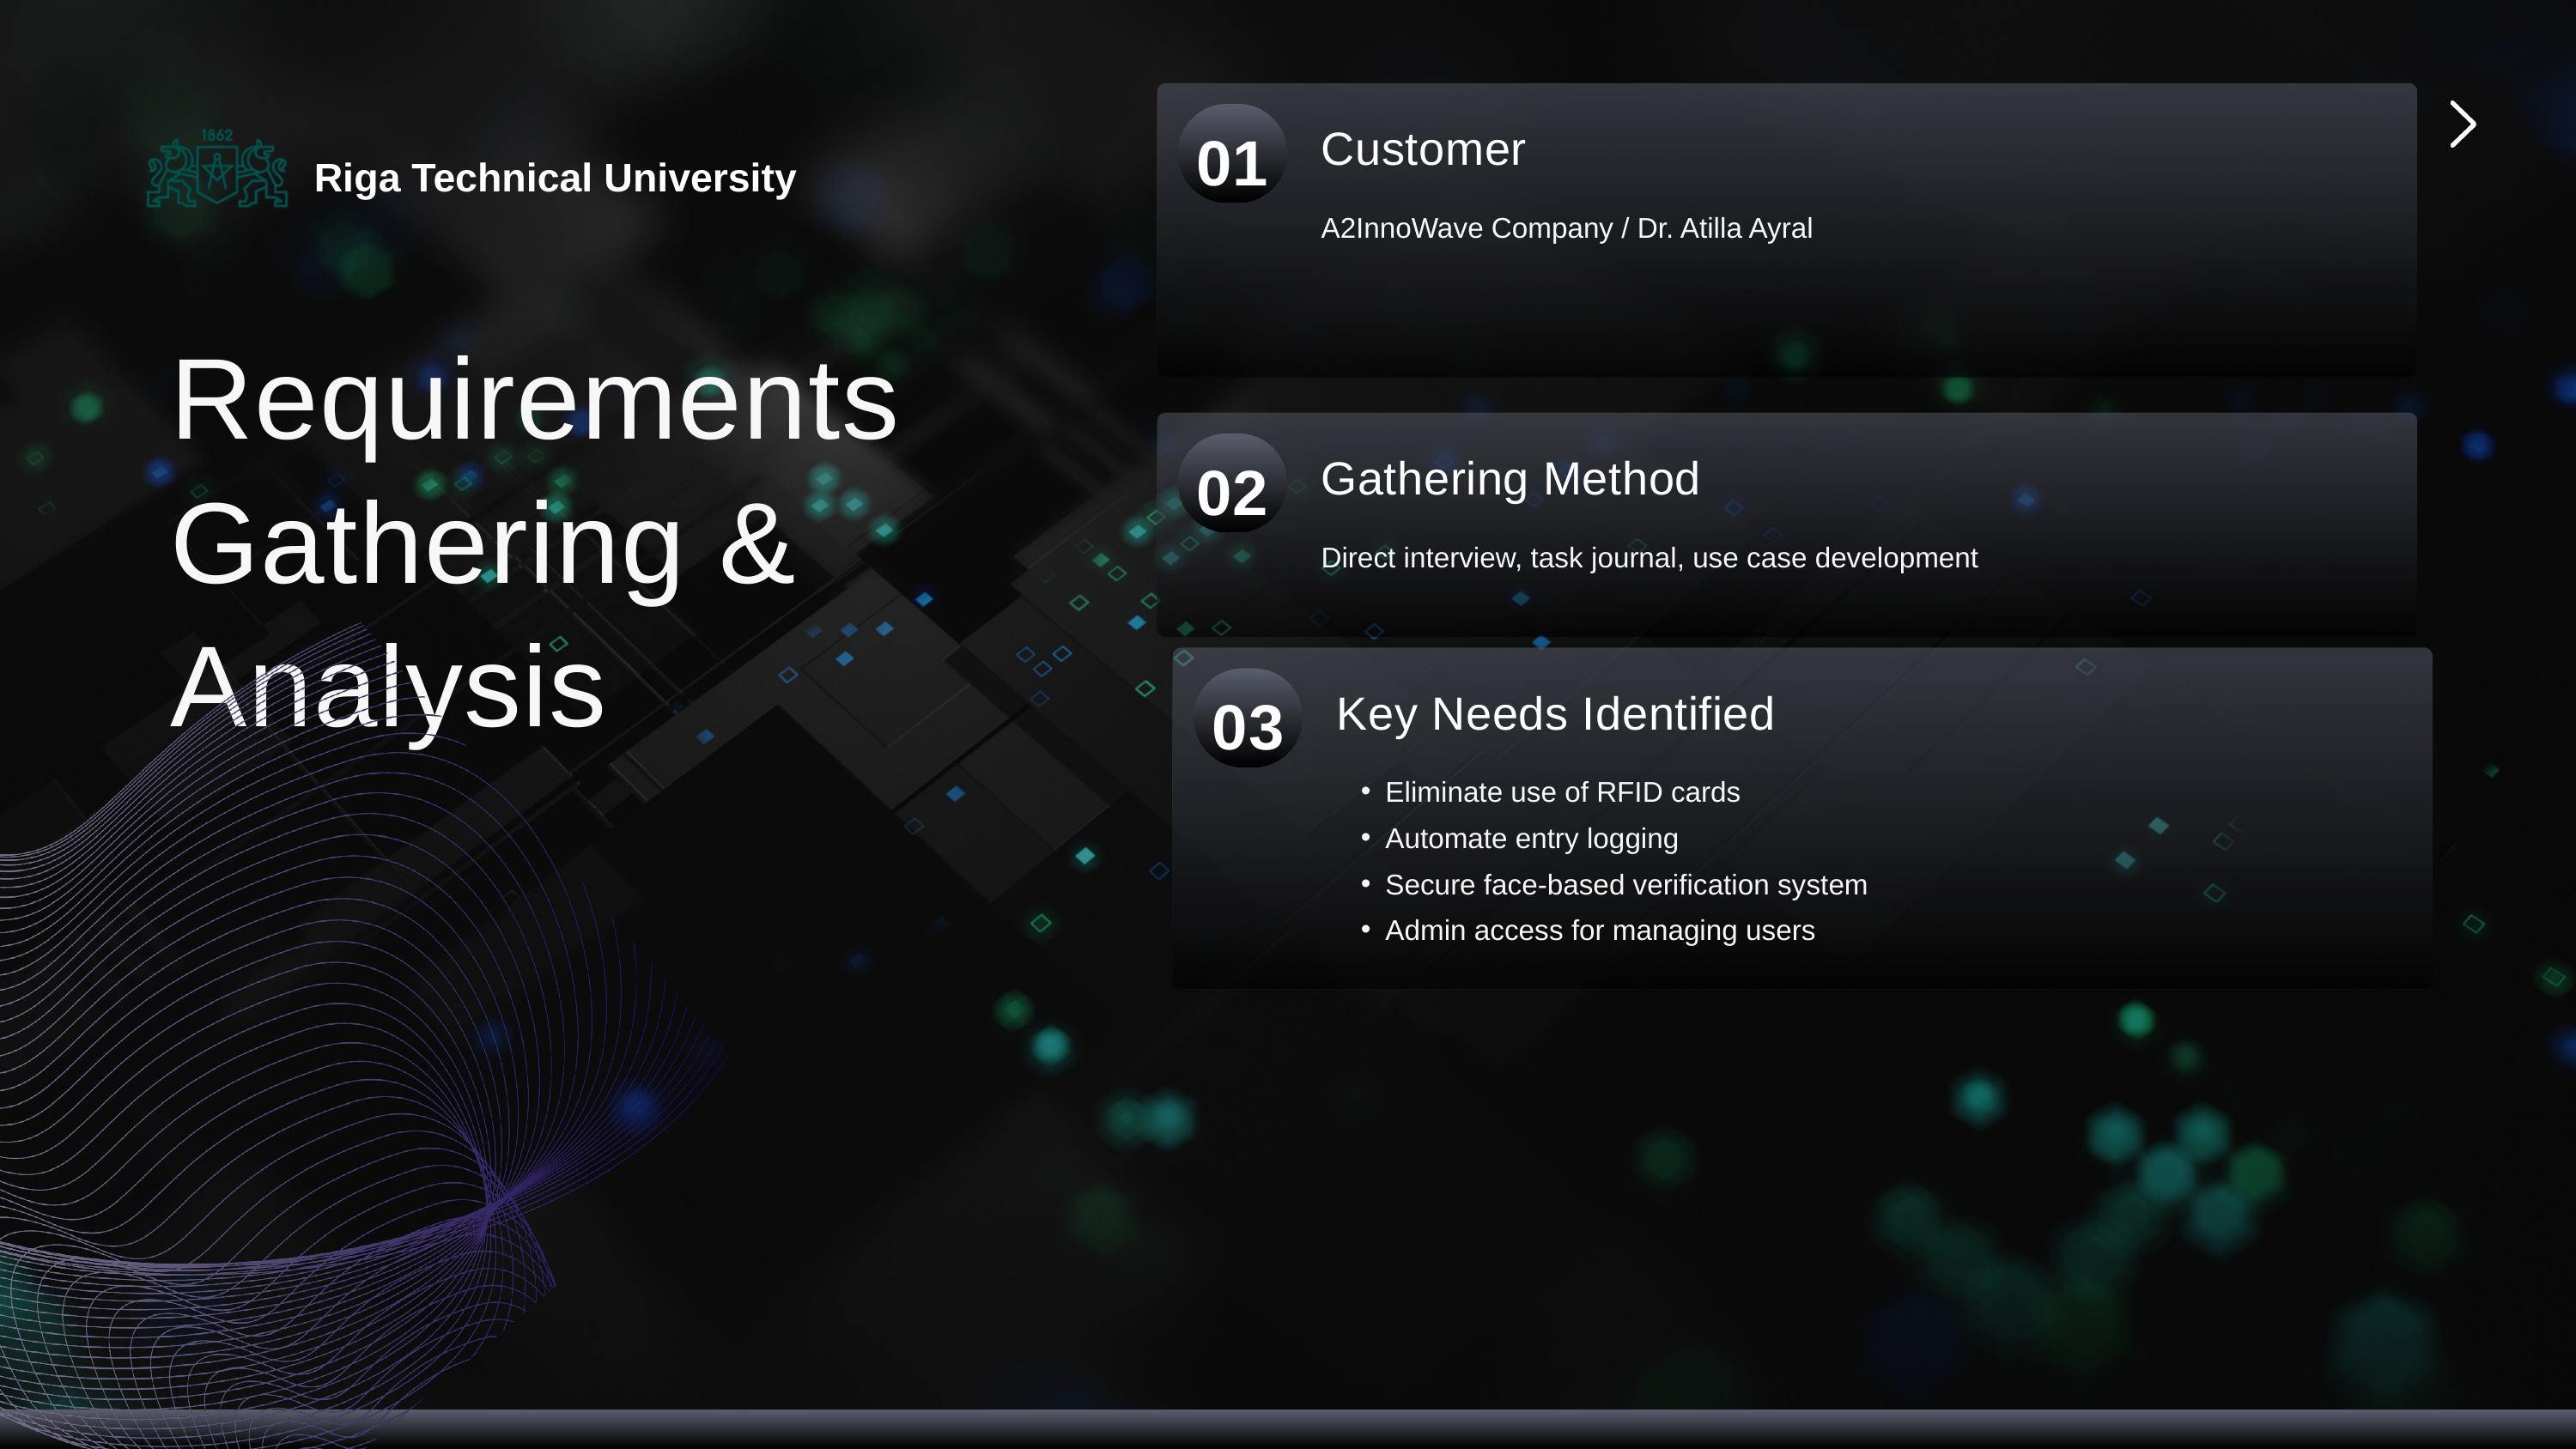

Customer
01

Riga Technical University
A2InnoWave Company / Dr. Atilla Ayral
Requirements Gathering & Analysis

Gathering Method
02
Direct interview, task journal, use case development

Key Needs Identified
03

Eliminate use of RFID cards
Automate entry logging
Secure face-based verification system
Admin access for managing users